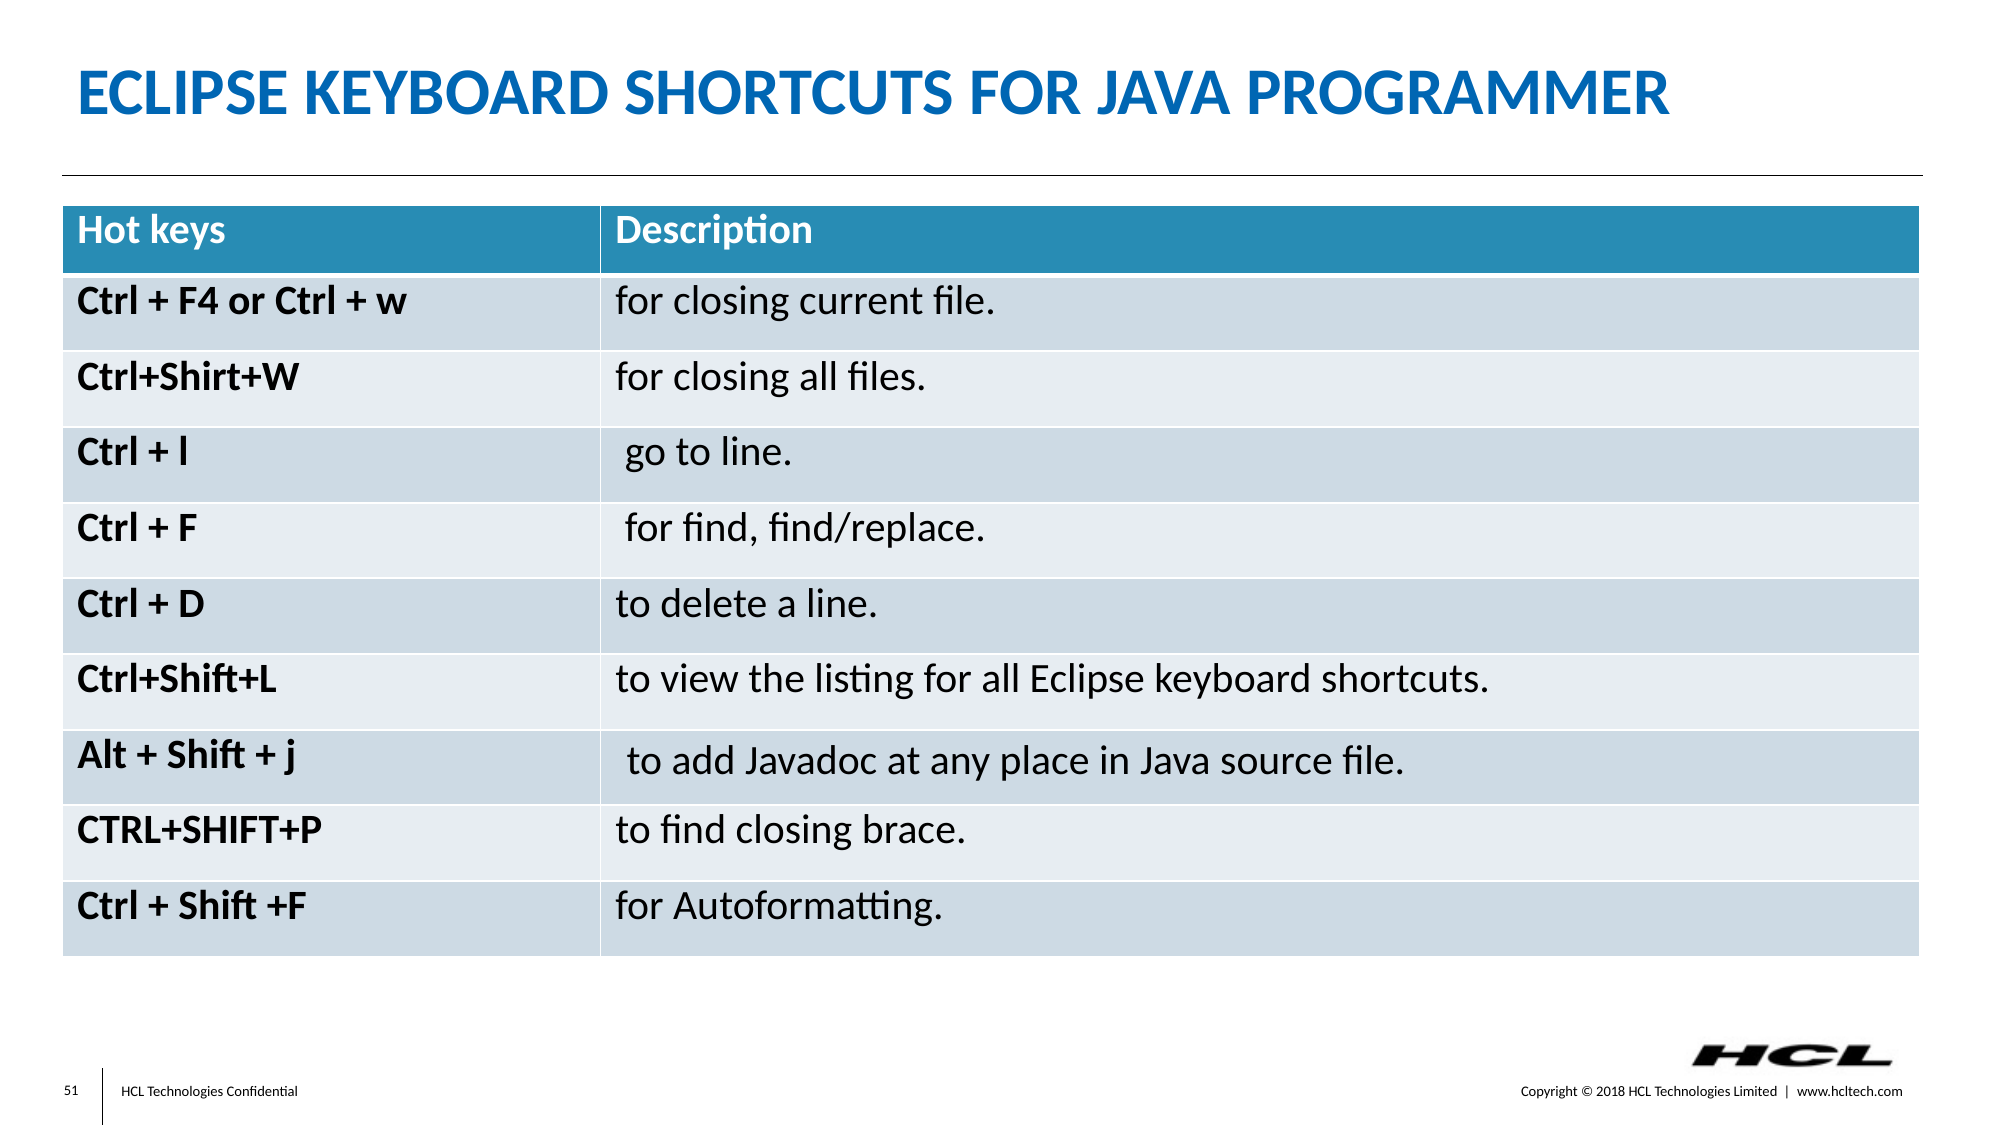

# Eclipse Keyboard Shortcuts for Java Programmer
| Hot keys | Description |
| --- | --- |
| Ctrl + F4 or Ctrl + w | for closing current file. |
| Ctrl+Shirt+W | for closing all files. |
| Ctrl + l | go to line. |
| Ctrl + F | for find, find/replace. |
| Ctrl + D | to delete a line. |
| Ctrl+Shift+L | to view the listing for all Eclipse keyboard shortcuts. |
| Alt + Shift + j | to add Javadoc at any place in Java source file. |
| CTRL+SHIFT+P | to find closing brace. |
| Ctrl + Shift +F | for Autoformatting. |